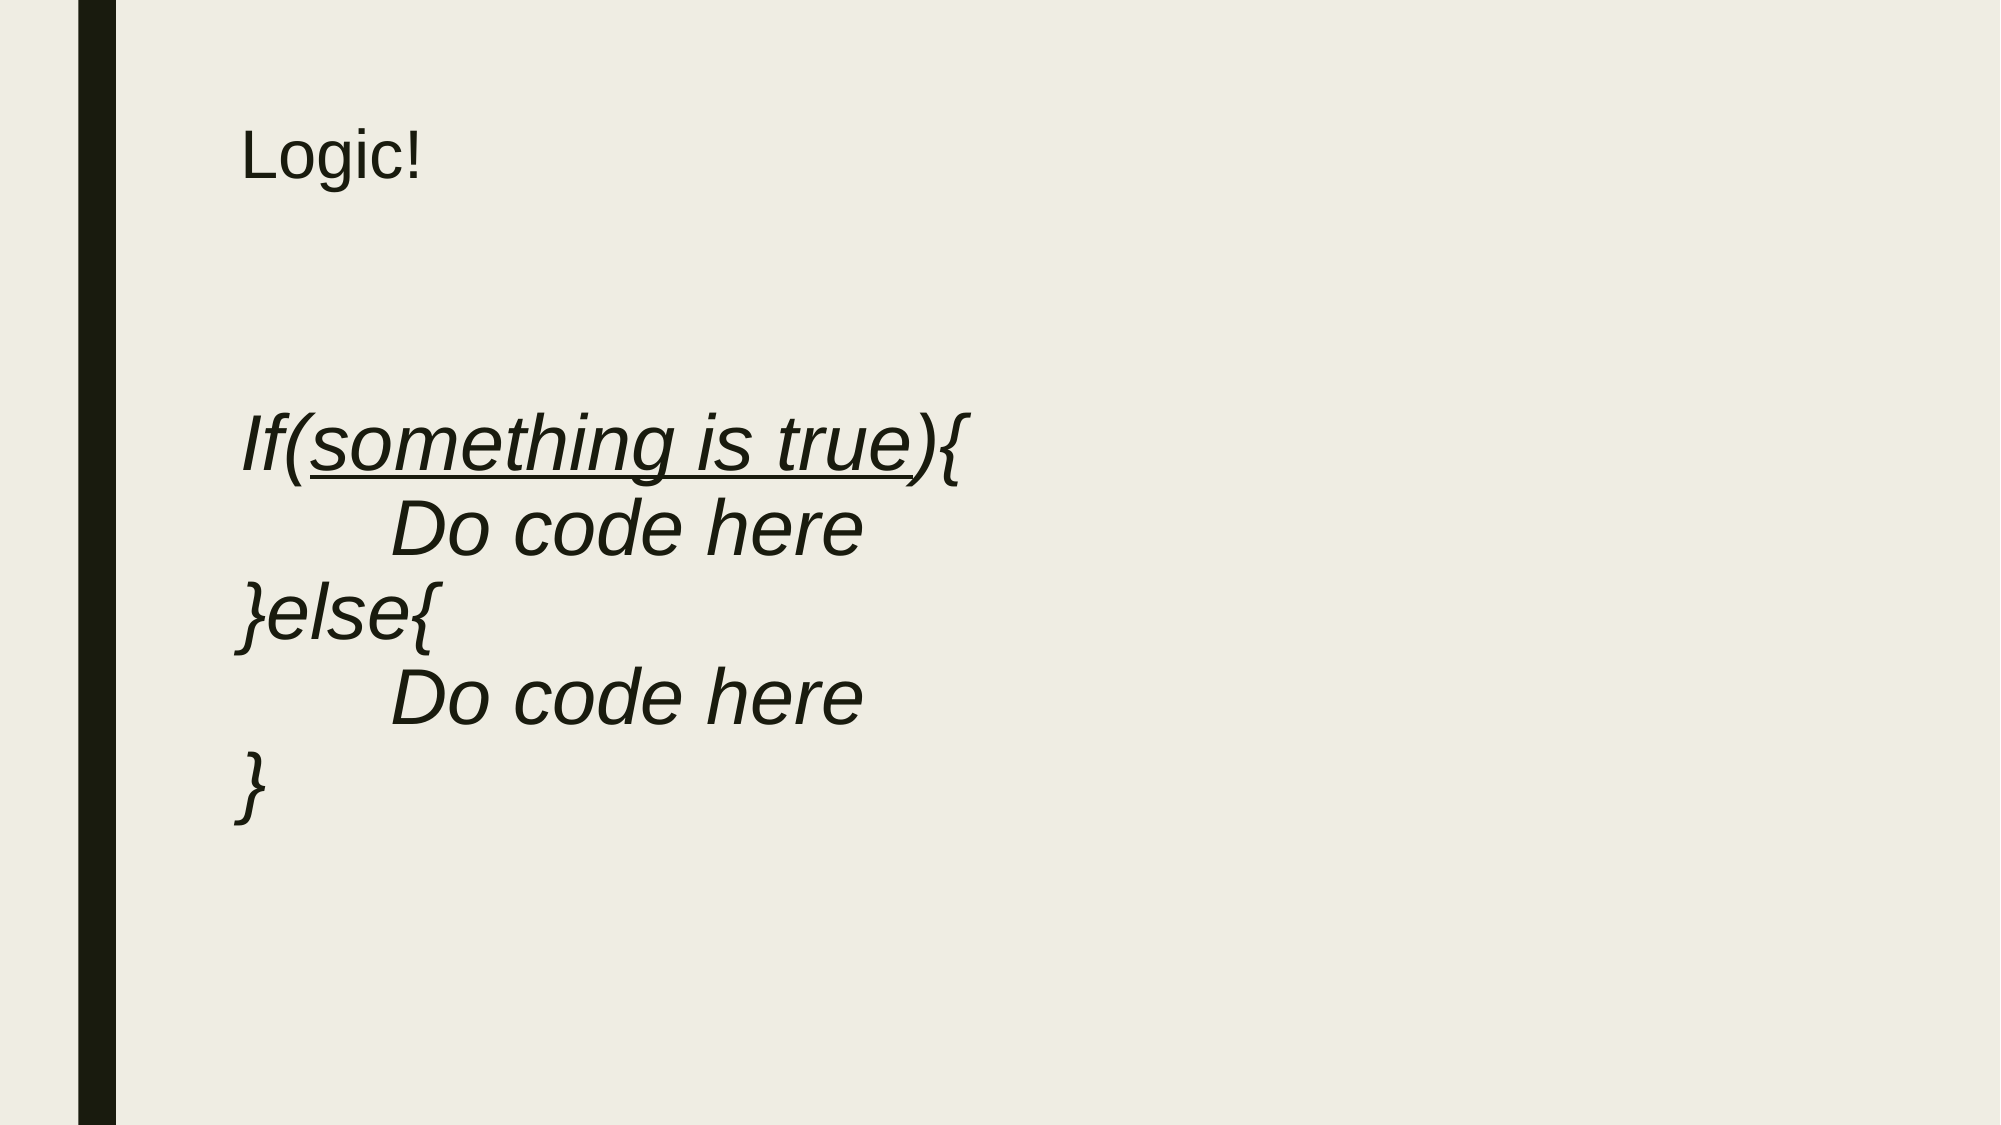

# Logic!

If(something is true){
	Do code here
}else{
	Do code here
}